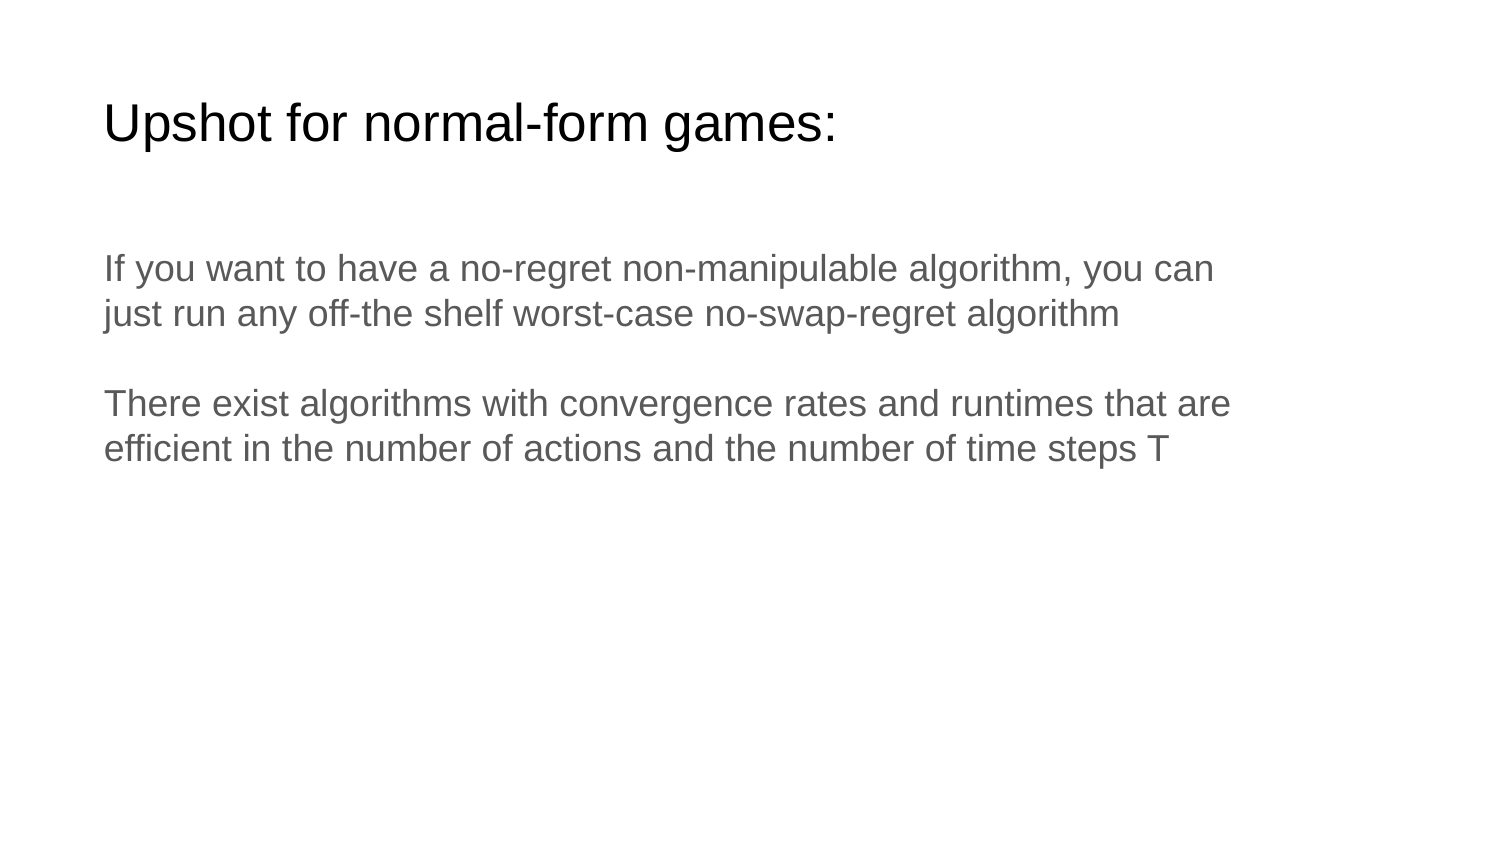

# Upshot for normal-form games:
If you want to have a no-regret non-manipulable algorithm, you can just run any off-the shelf worst-case no-swap-regret algorithm

There exist algorithms with convergence rates and runtimes that are efficient in the number of actions and the number of time steps T